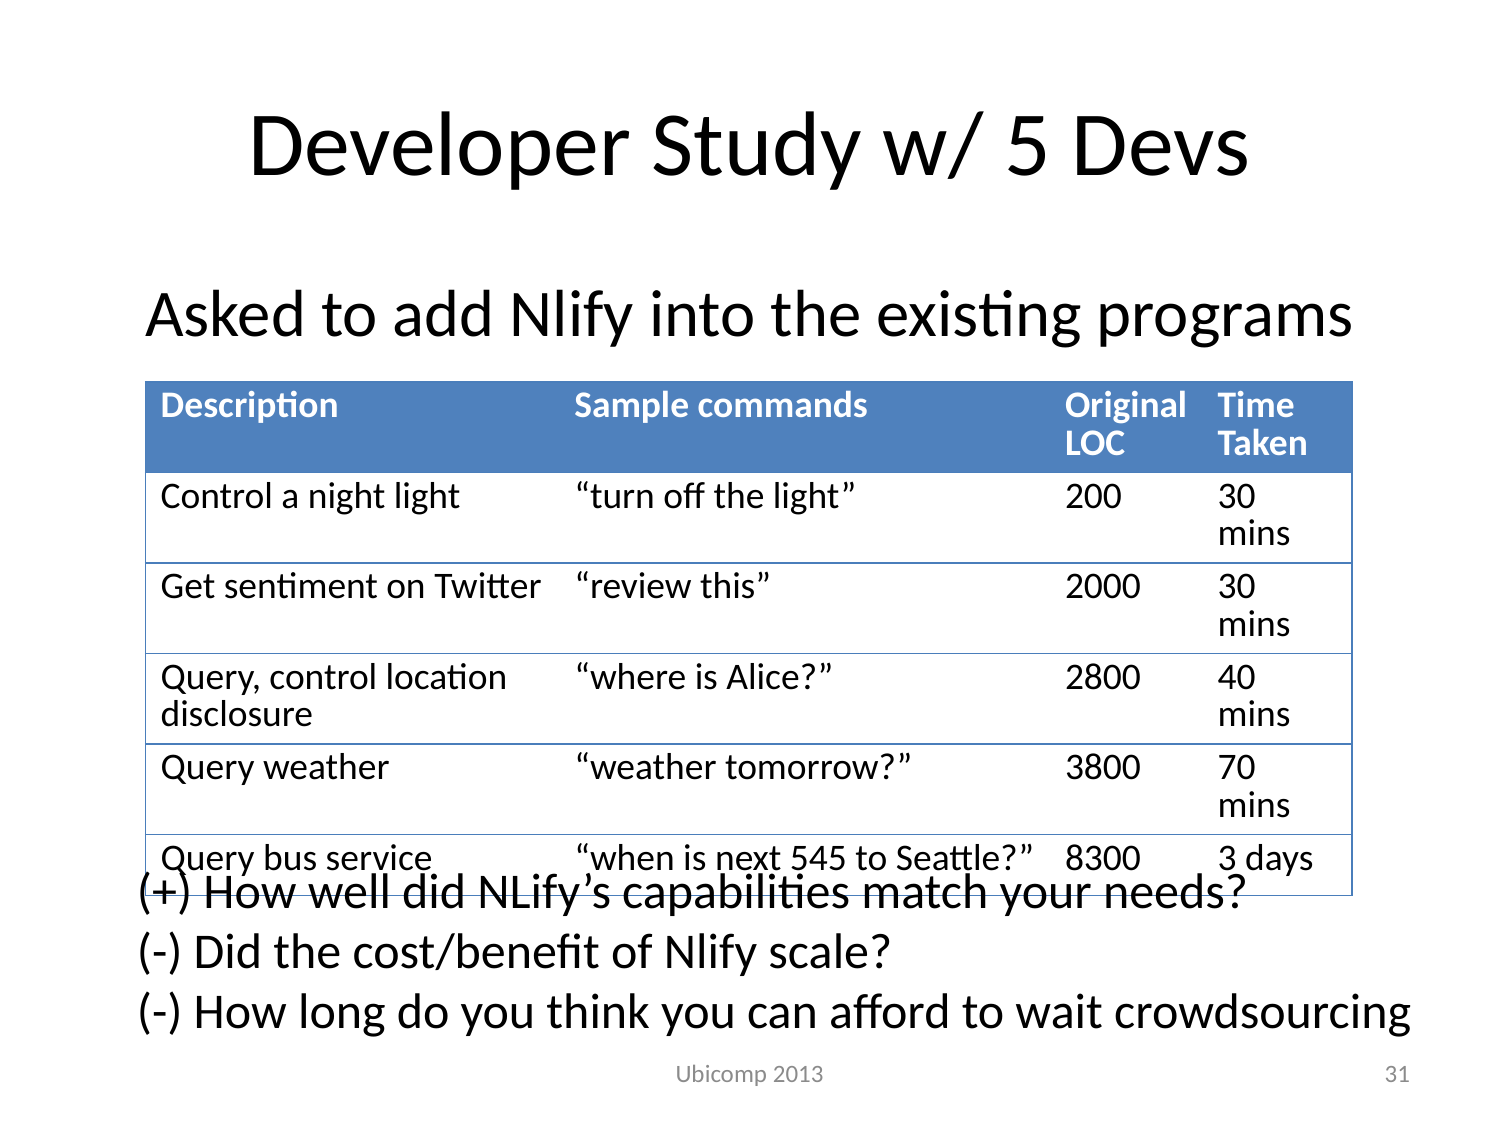

# Developer Study w/ 5 Devs
Asked to add Nlify into the existing programs

| Description | Sample commands | Original LOC | Time Taken |
| --- | --- | --- | --- |
| Control a night light | “turn off the light” | 200 | 30 mins |
| Get sentiment on Twitter | “review this” | 2000 | 30 mins |
| Query, control location disclosure | “where is Alice?” | 2800 | 40 mins |
| Query weather | “weather tomorrow?” | 3800 | 70 mins |
| Query bus service | “when is next 545 to Seattle?” | 8300 | 3 days |
(+) How well did NLify’s capabilities match your needs?
(-) Did the cost/benefit of Nlify scale?
(-) How long do you think you can afford to wait crowdsourcing
Ubicomp 2013
31